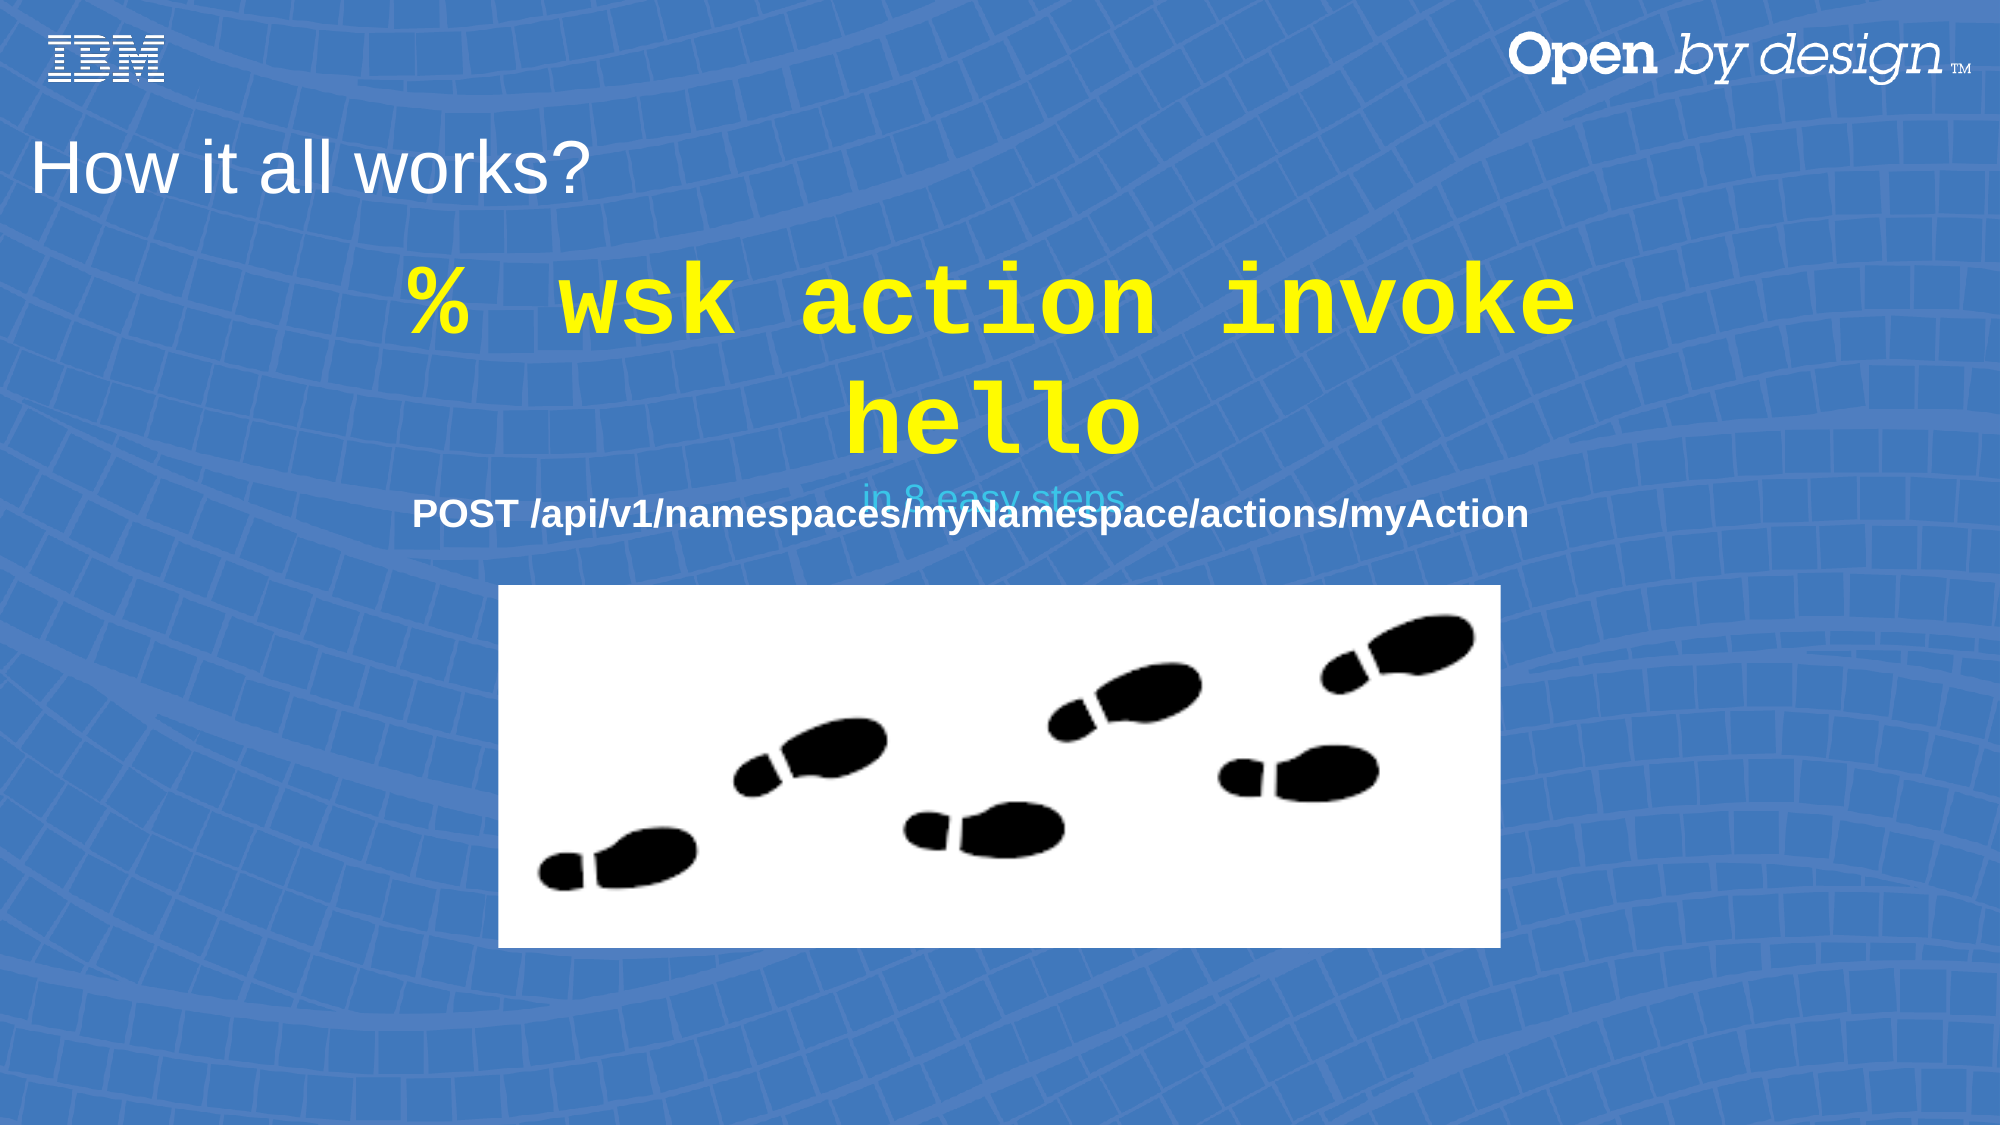

How it all works?
%	wsk action invoke hello
in 8 easy steps
POST /api/v1/namespaces/myNamespace/actions/myAction

ICICI Appathon 2017
by SirAbhinavJain